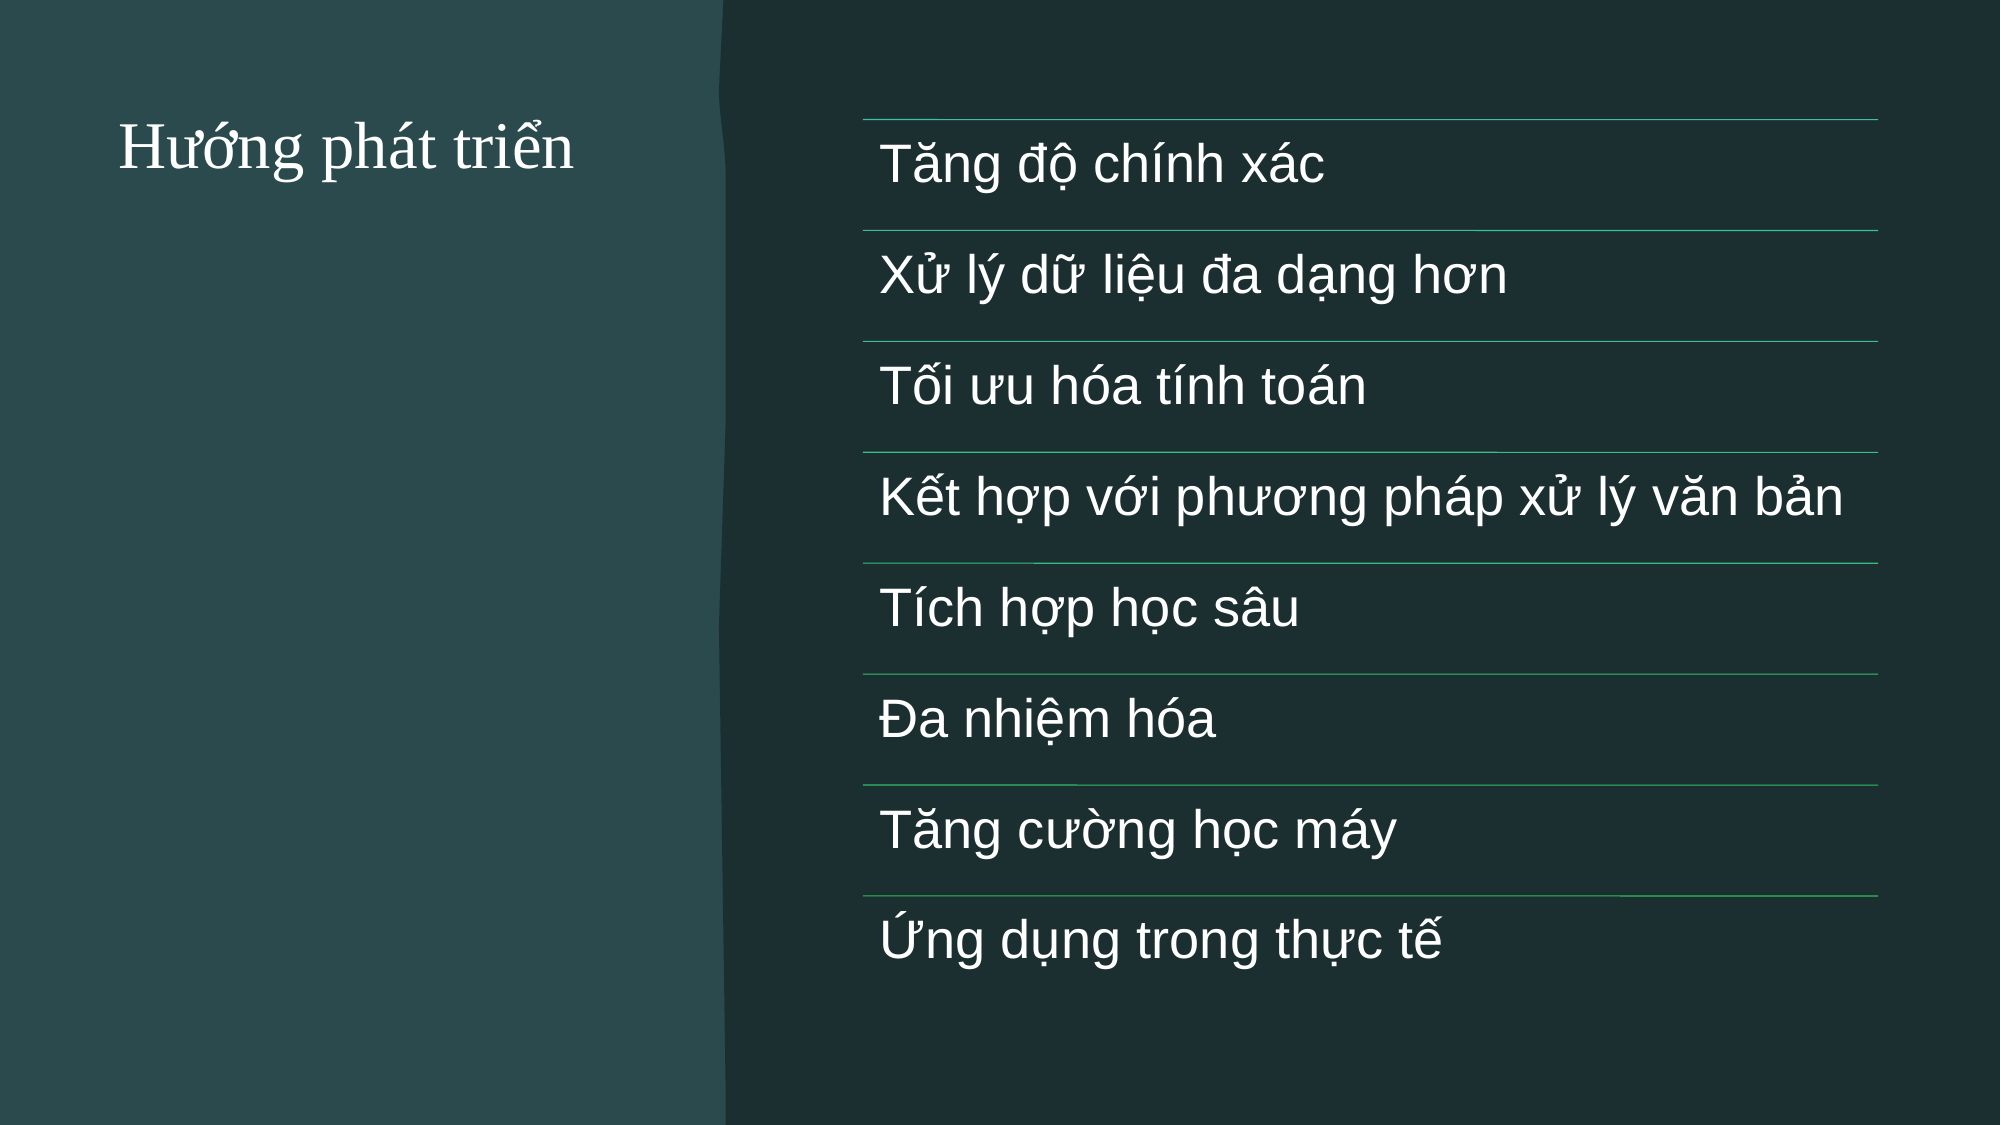

# Hướng phát triển
Tăng độ chính xác
Xử lý dữ liệu đa dạng hơn
Tối ưu hóa tính toán
Kết hợp với phương pháp xử lý văn bản
Tích hợp học sâu
Đa nhiệm hóa
Tăng cường học máy
Ứng dụng trong thực tế